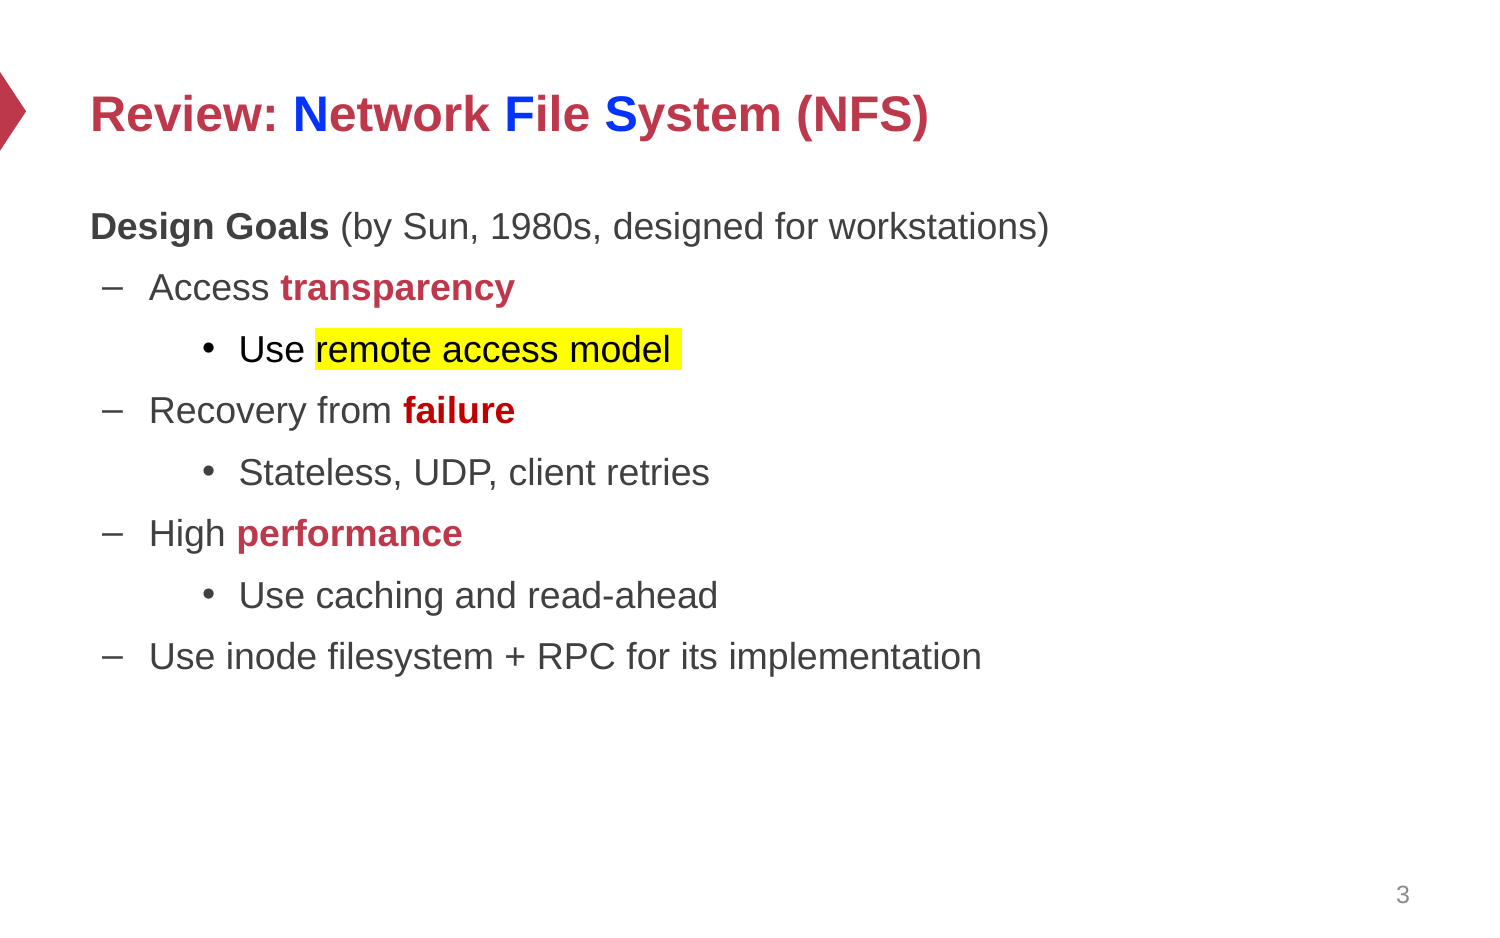

# Review: Network File System (NFS)
Design Goals (by Sun, 1980s, designed for workstations)
Access transparency
Use remote access model
Recovery from failure
Stateless, UDP, client retries
High performance
Use caching and read-ahead
Use inode filesystem + RPC for its implementation

3